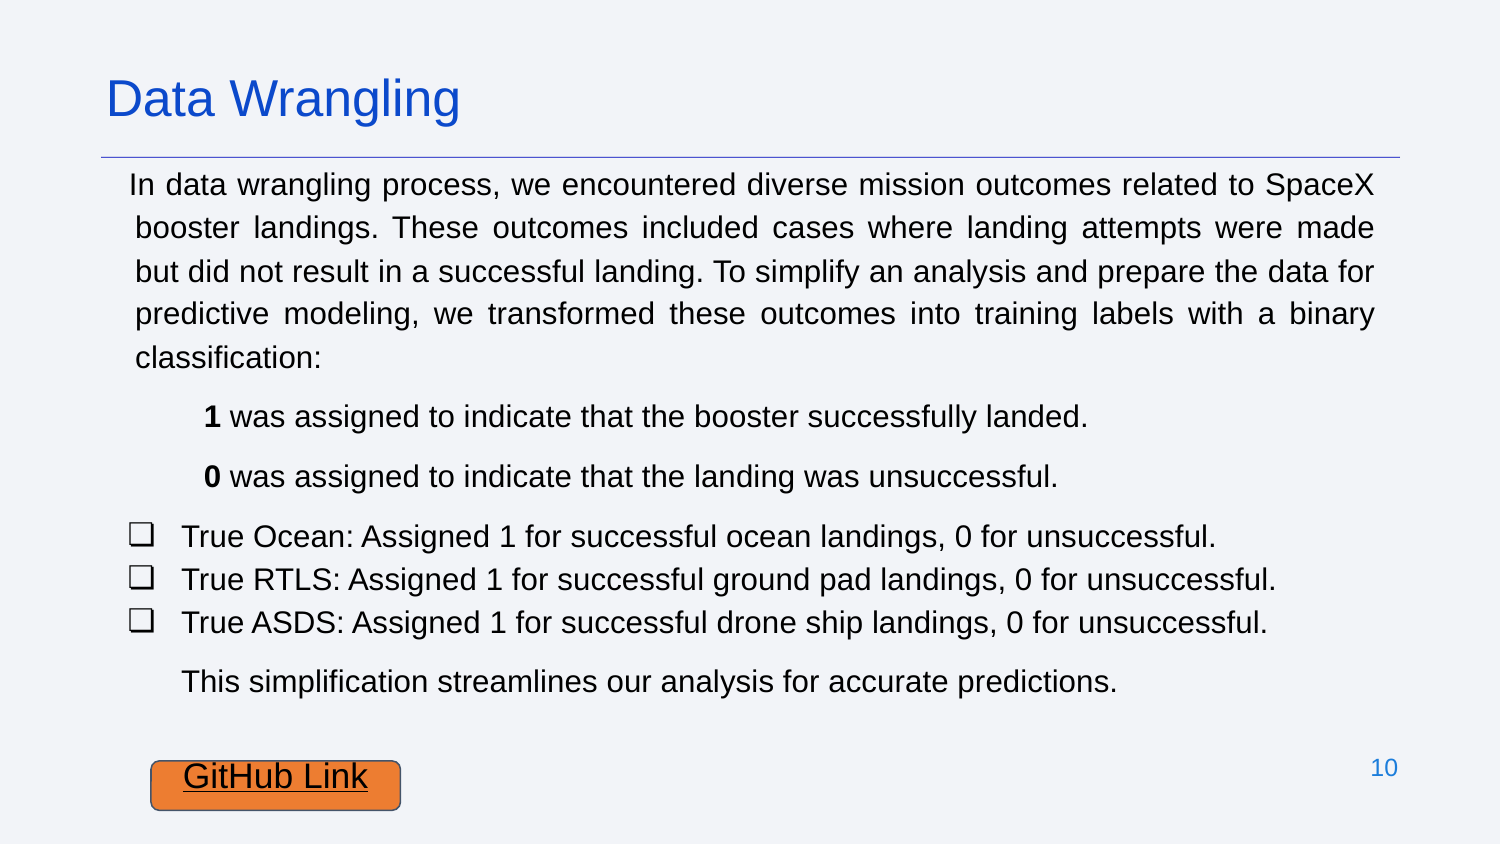

Data Wrangling
In data wrangling process, we encountered diverse mission outcomes related to SpaceX booster landings. These outcomes included cases where landing attempts were made but did not result in a successful landing. To simplify an analysis and prepare the data for predictive modeling, we transformed these outcomes into training labels with a binary classification:
1 was assigned to indicate that the booster successfully landed.
0 was assigned to indicate that the landing was unsuccessful.
True Ocean: Assigned 1 for successful ocean landings, 0 for unsuccessful.
True RTLS: Assigned 1 for successful ground pad landings, 0 for unsuccessful.
True ASDS: Assigned 1 for successful drone ship landings, 0 for unsuccessful.
This simplification streamlines our analysis for accurate predictions.

10

GitHub Link